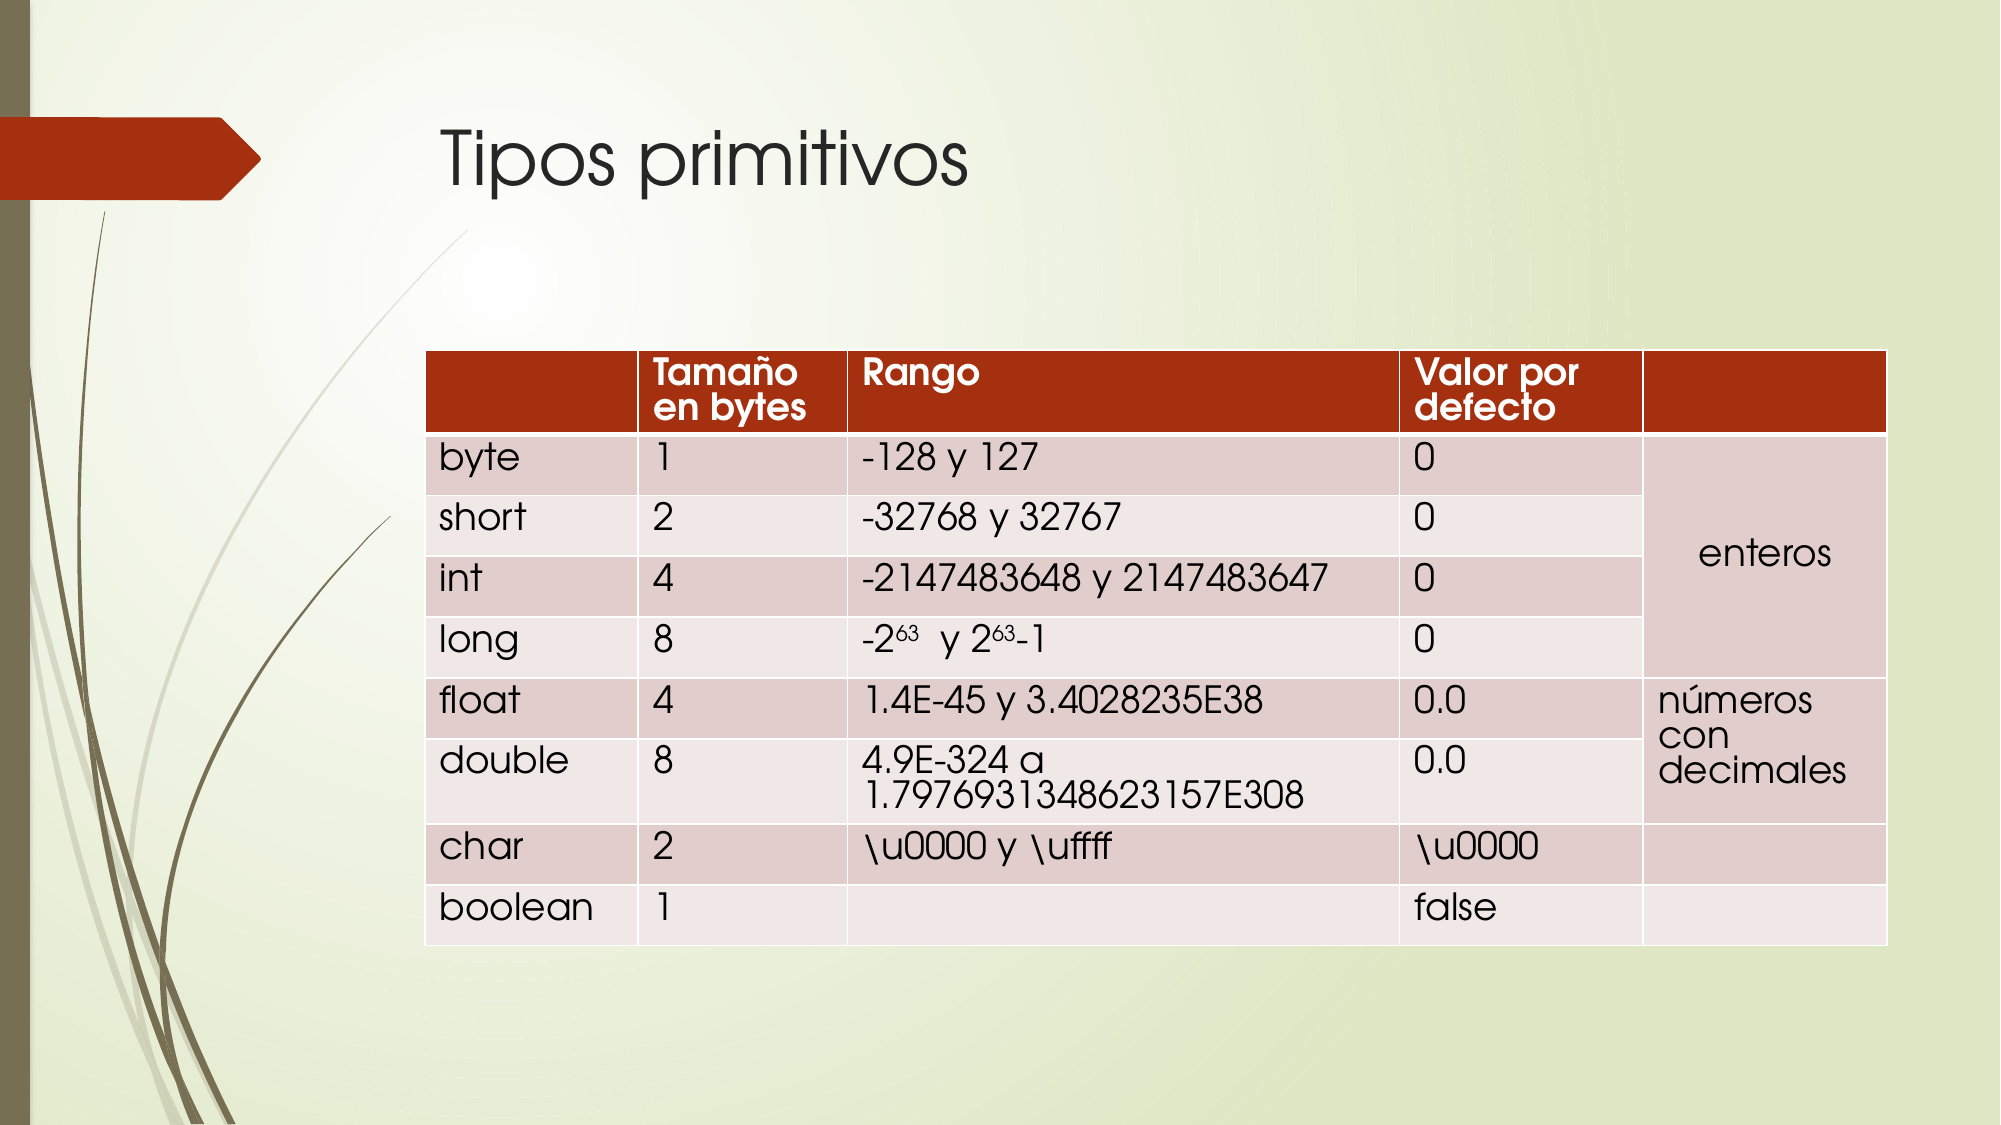

# Tipos primitivos
|  | Tamaño en bytes | Rango | Valor por defecto |  |
| --- | --- | --- | --- | --- |
| byte | 1 | -128 y 127 | 0 | enteros |
| short | 2 | -32768 y 32767 | 0 |  |
| int | 4 | -2147483648 y 2147483647 | 0 |  |
| long | 8 | -263 y 263-1 | 0 |  |
| float | 4 | 1.4E-45 y 3.4028235E38 | 0.0 | números con decimales |
| double | 8 | 4.9E-324 a 1.7976931348623157E308 | 0.0 |  |
| char | 2 | \u0000 y \uffff | \u0000 |  |
| boolean | 1 |  | false |  |